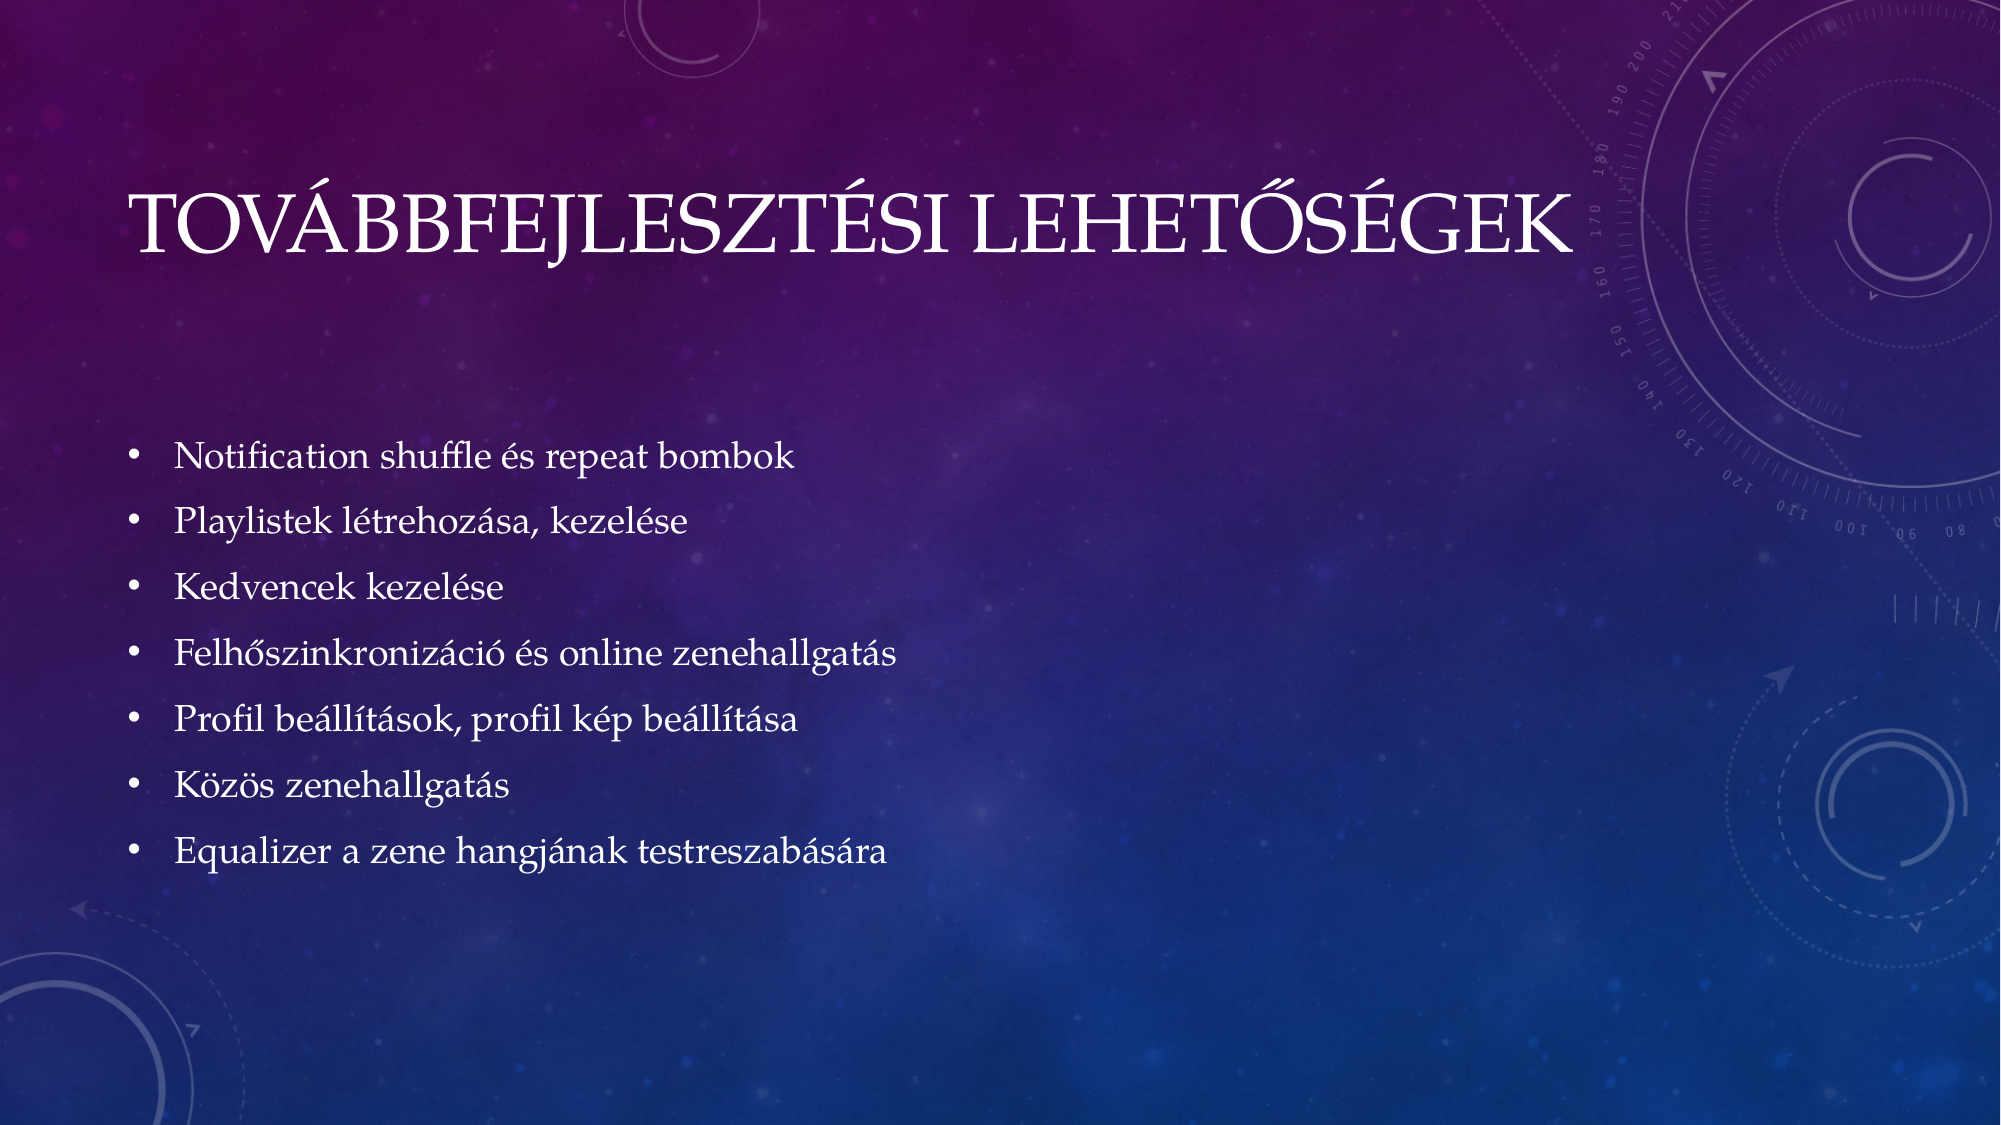

# Továbbfejlesztési lehetőségek
Notification shuffle és repeat bombok
Playlistek létrehozása, kezelése
Kedvencek kezelése
Felhőszinkronizáció és online zenehallgatás
Profil beállítások, profil kép beállítása
Közös zenehallgatás
Equalizer a zene hangjának testreszabására